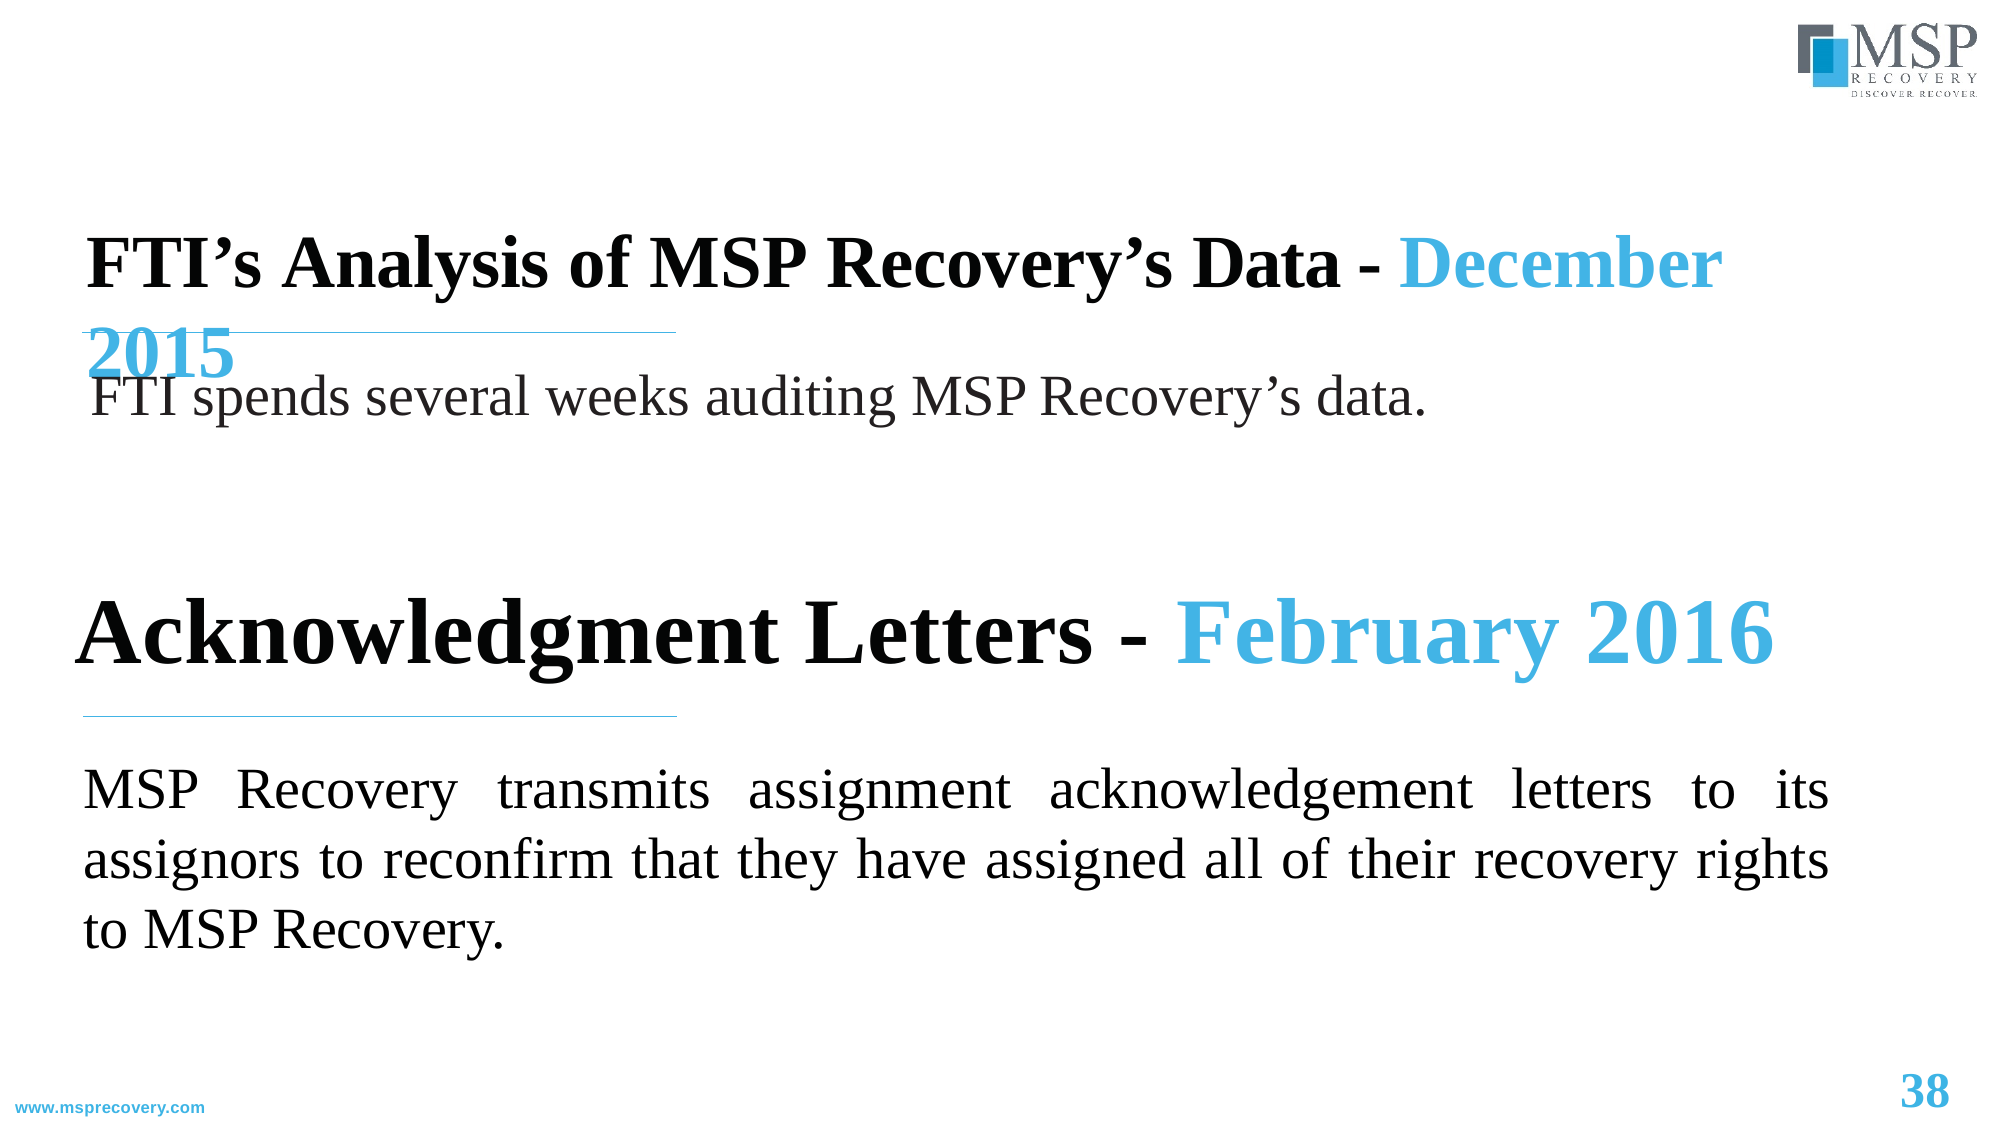

FTI’s Analysis of MSP Recovery’s Data - December 2015
FTI spends several weeks auditing MSP Recovery’s data.
Acknowledgment Letters - February 2016
MSP Recovery transmits assignment acknowledgement letters to its assignors to reconfirm that they have assigned all of their recovery rights to MSP Recovery.